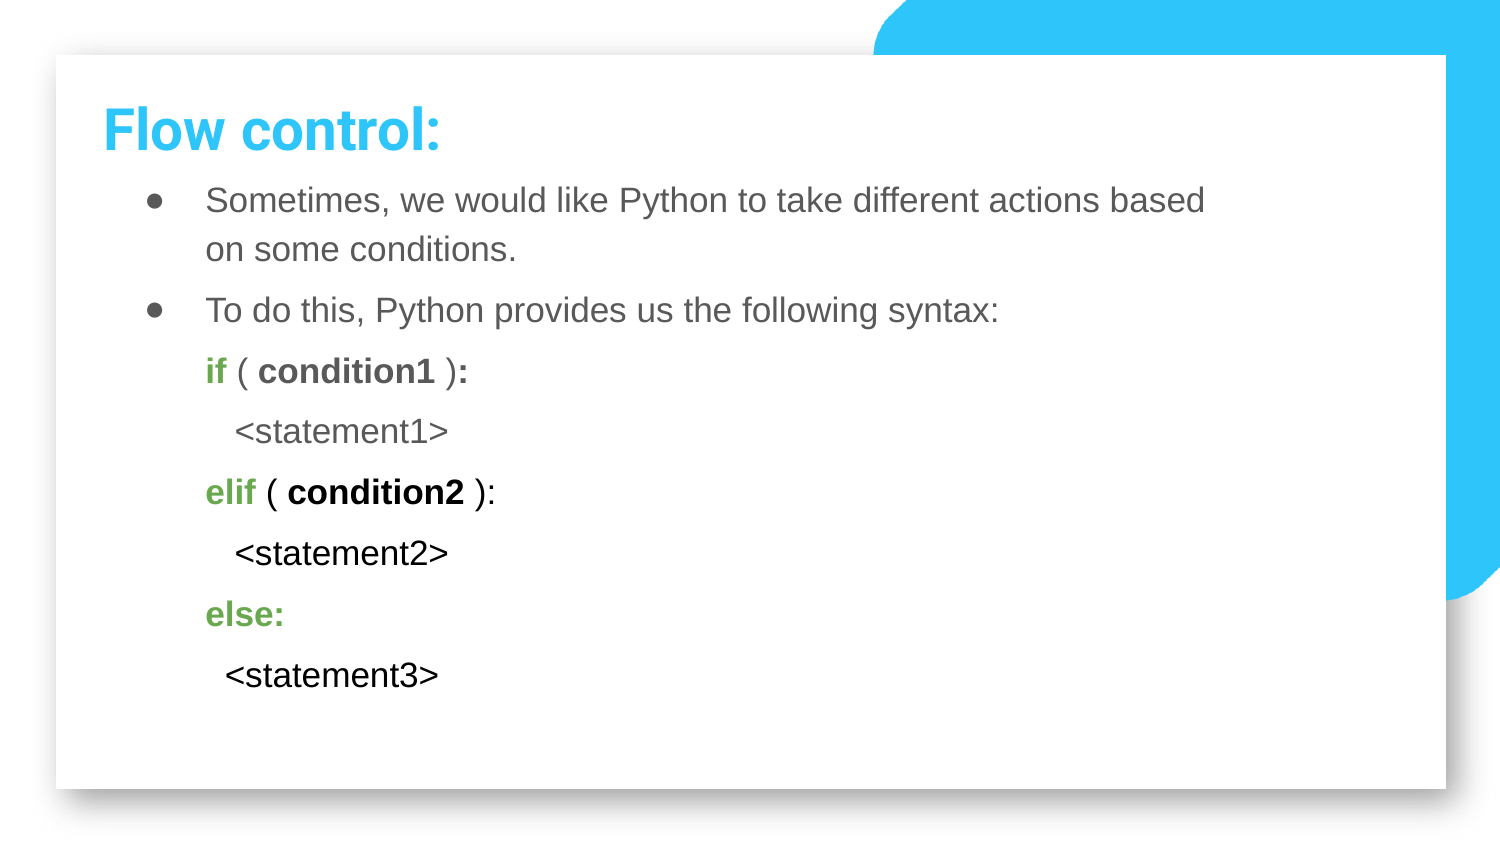

Flow control:

Sometimes, we would like Python to take different actions based on some conditions.
To do this, Python provides us the following syntax:
if ( condition1 ):
   <statement1>
elif ( condition2 ):
   <statement2>
else:
  <statement3>